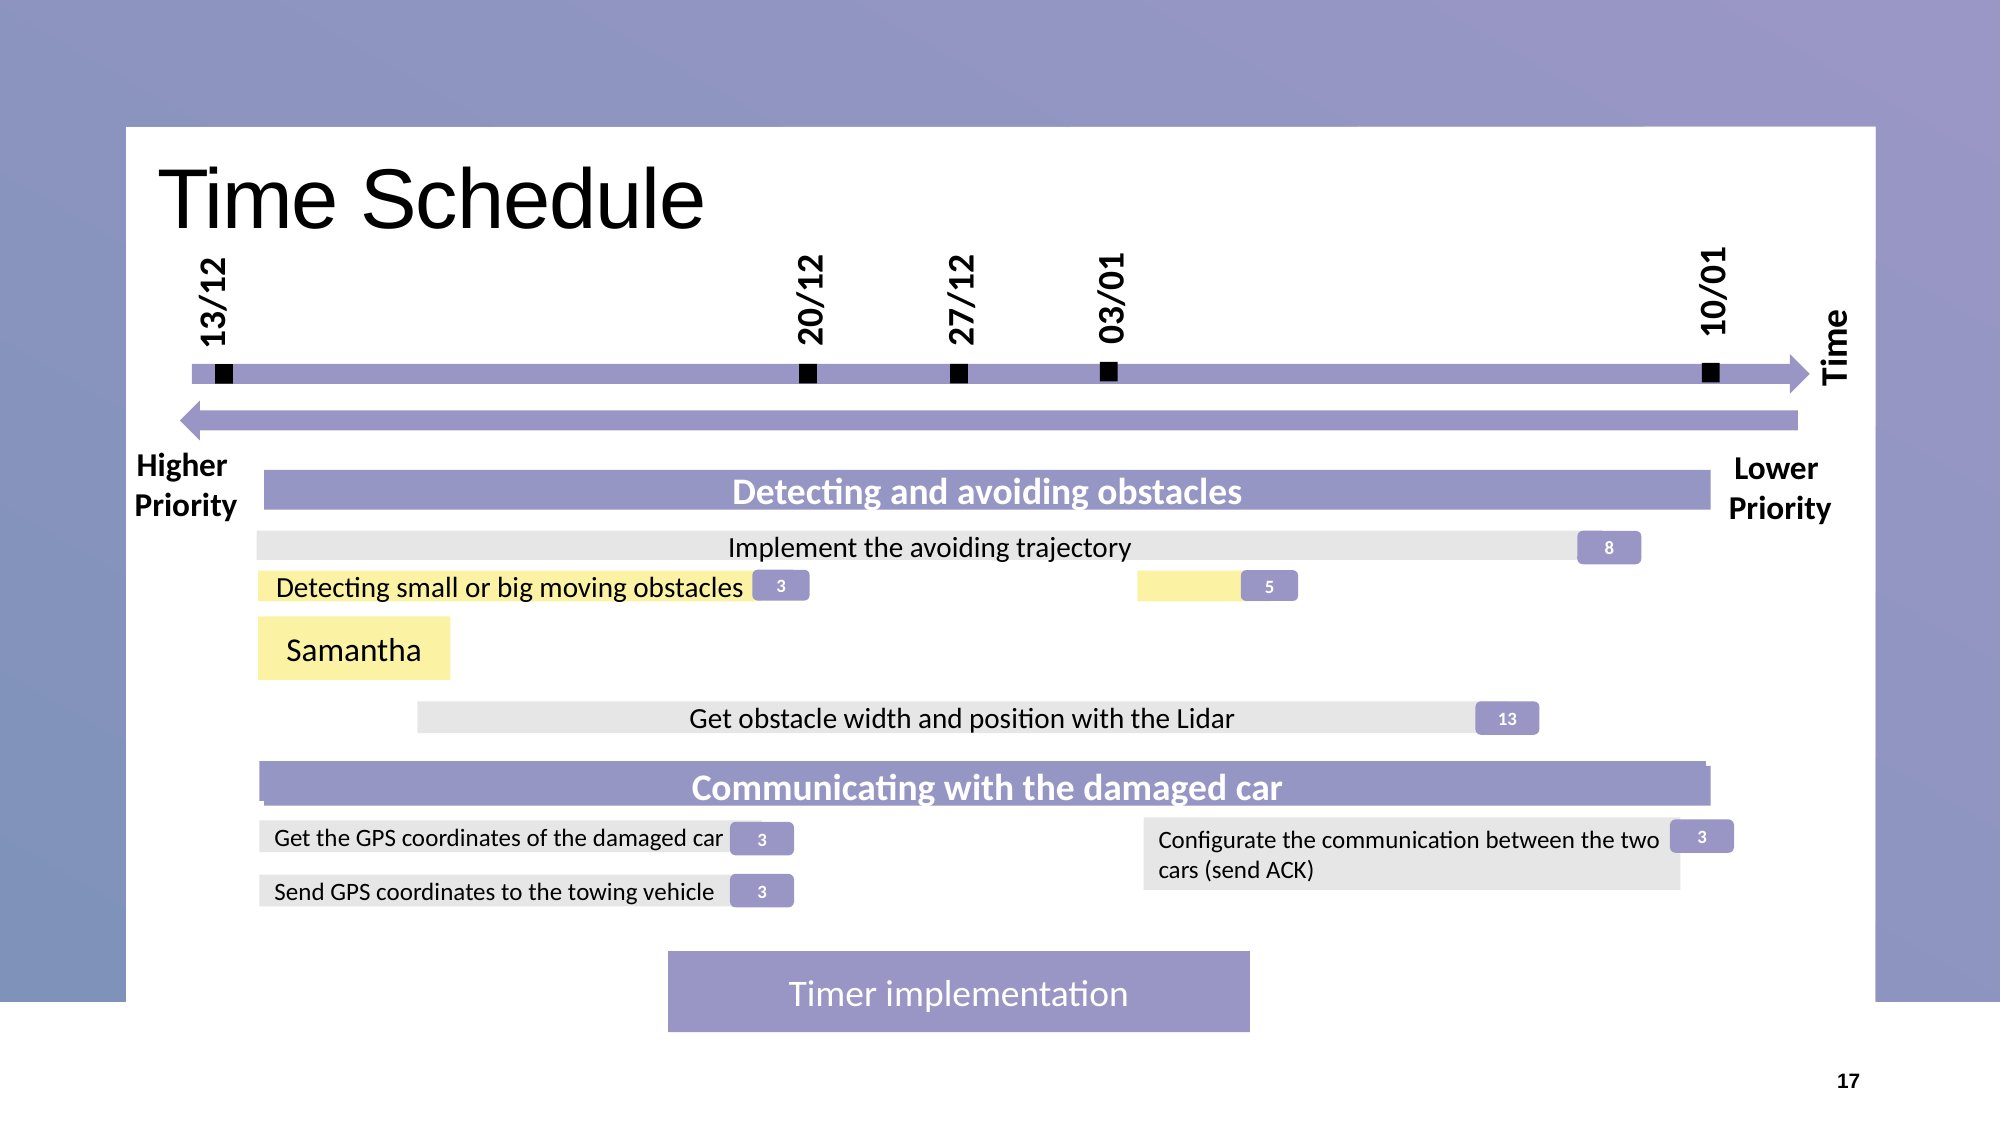

# Time Schedule
13/12

10/01
Time

03/01
20/12
27/12

Higher Priority
Lower Priority
Detecting and avoiding obstacles
Implement the avoiding trajectory
8
3
5
Detecting small or big moving obstacles

Samantha
Get obstacle width and position with the Lidar
13

Communicating with the damaged car
Configurate the communication between the two cars (send ACK)
3
Get the GPS coordinates of the damaged car
3
3
Send GPS coordinates to the towing vehicle
Timer implementation
17